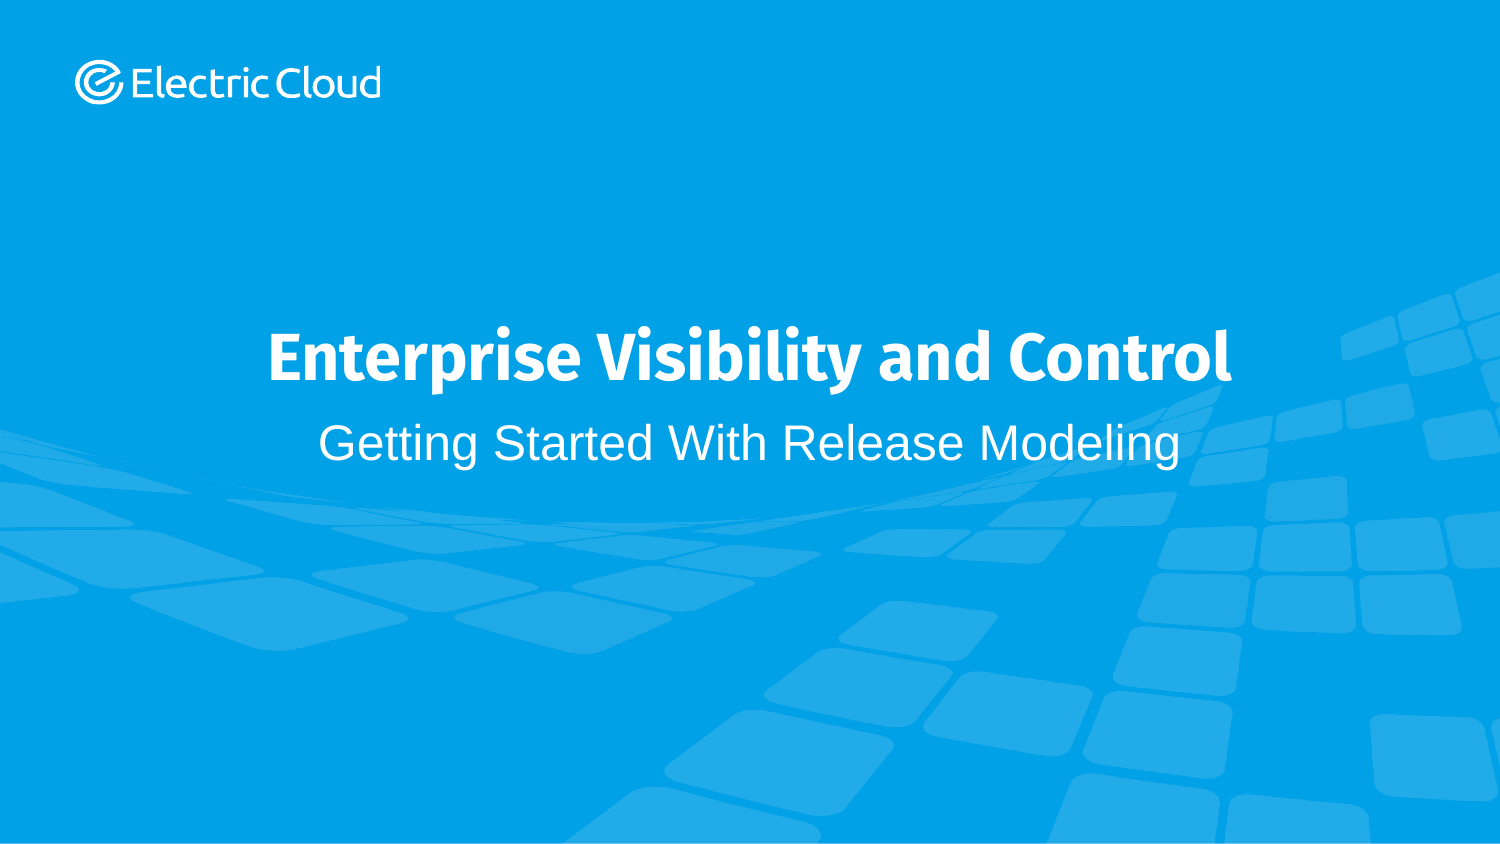

# Enterprise Visibility and Control
Getting Started With Release Modeling